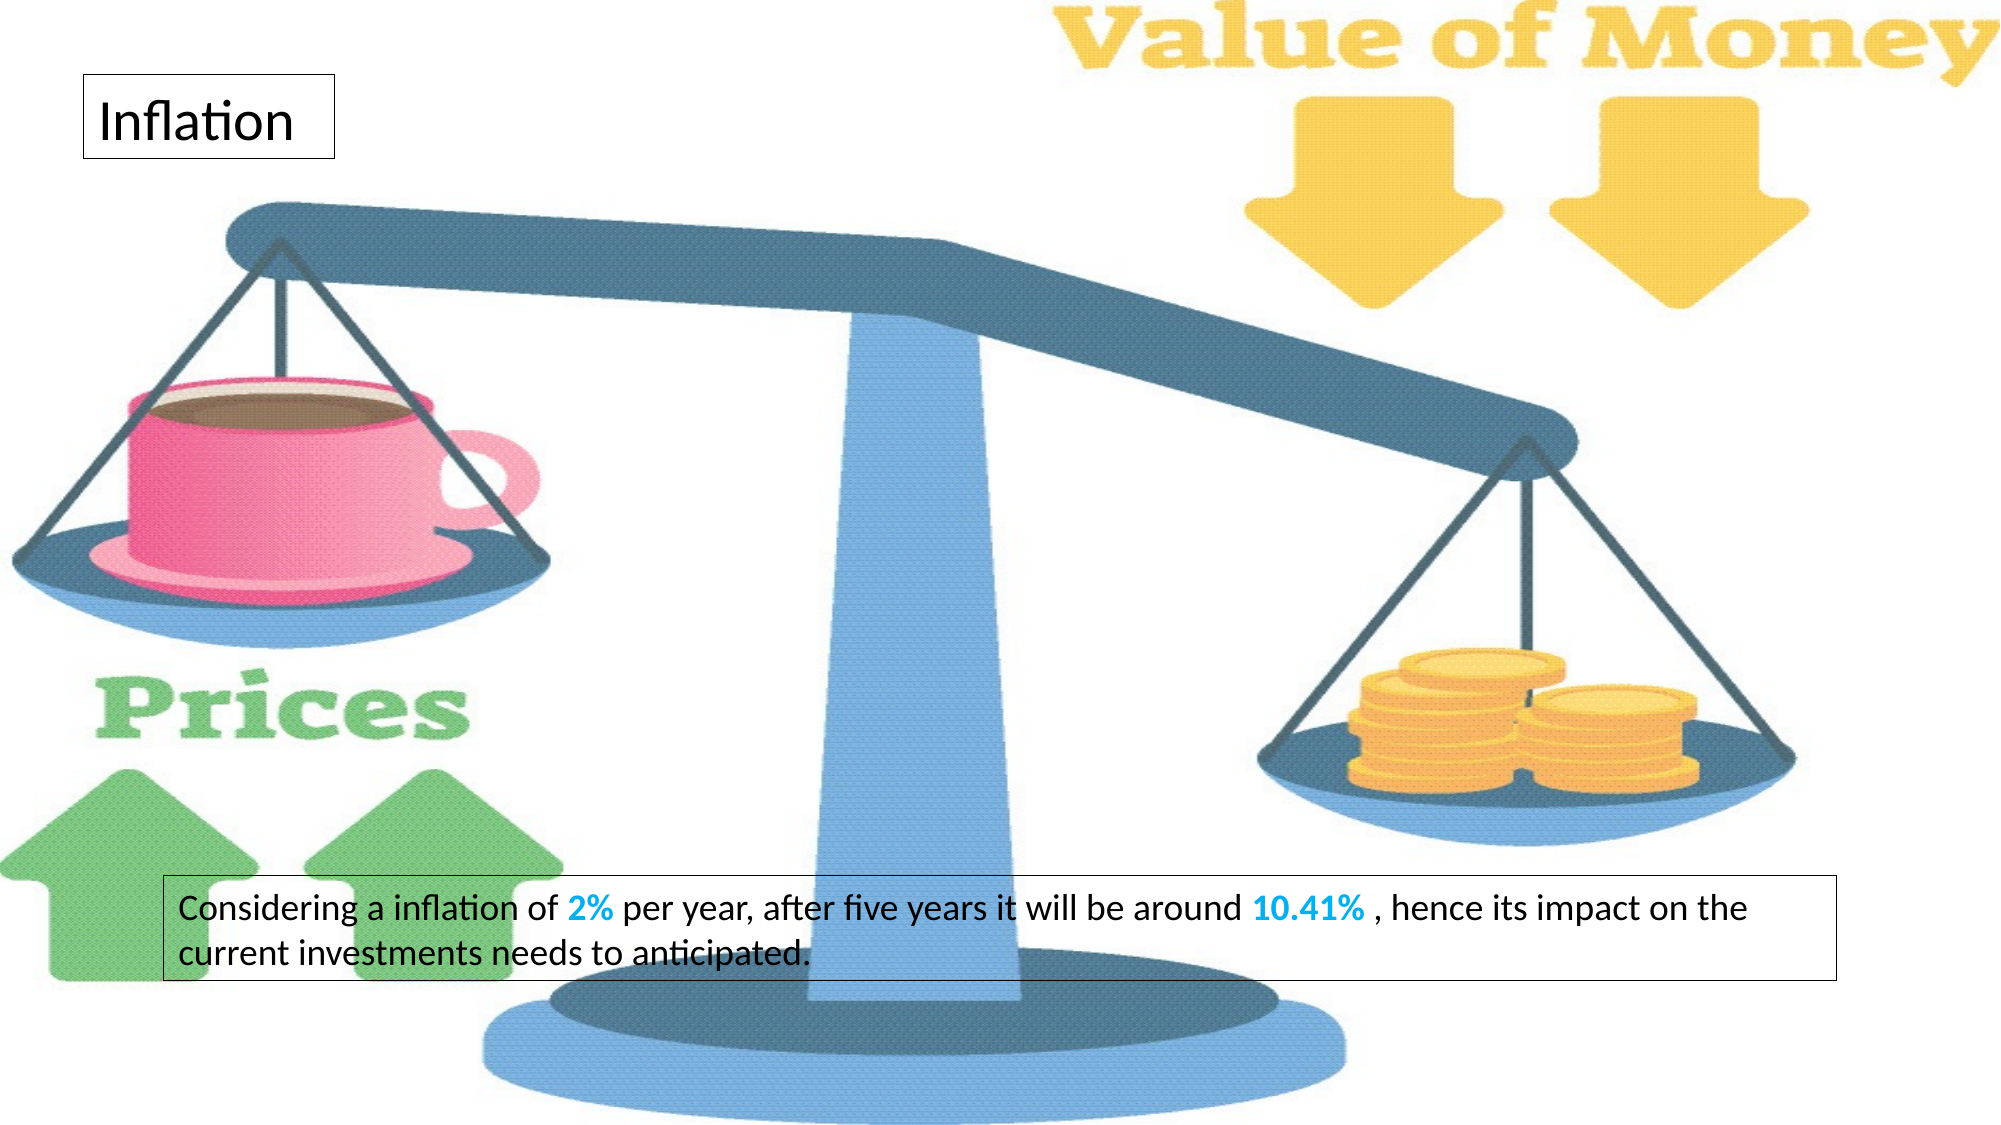

Inflation
Considering a inflation of 2% per year, after five years it will be around 10.41% , hence its impact on the current investments needs to anticipated.